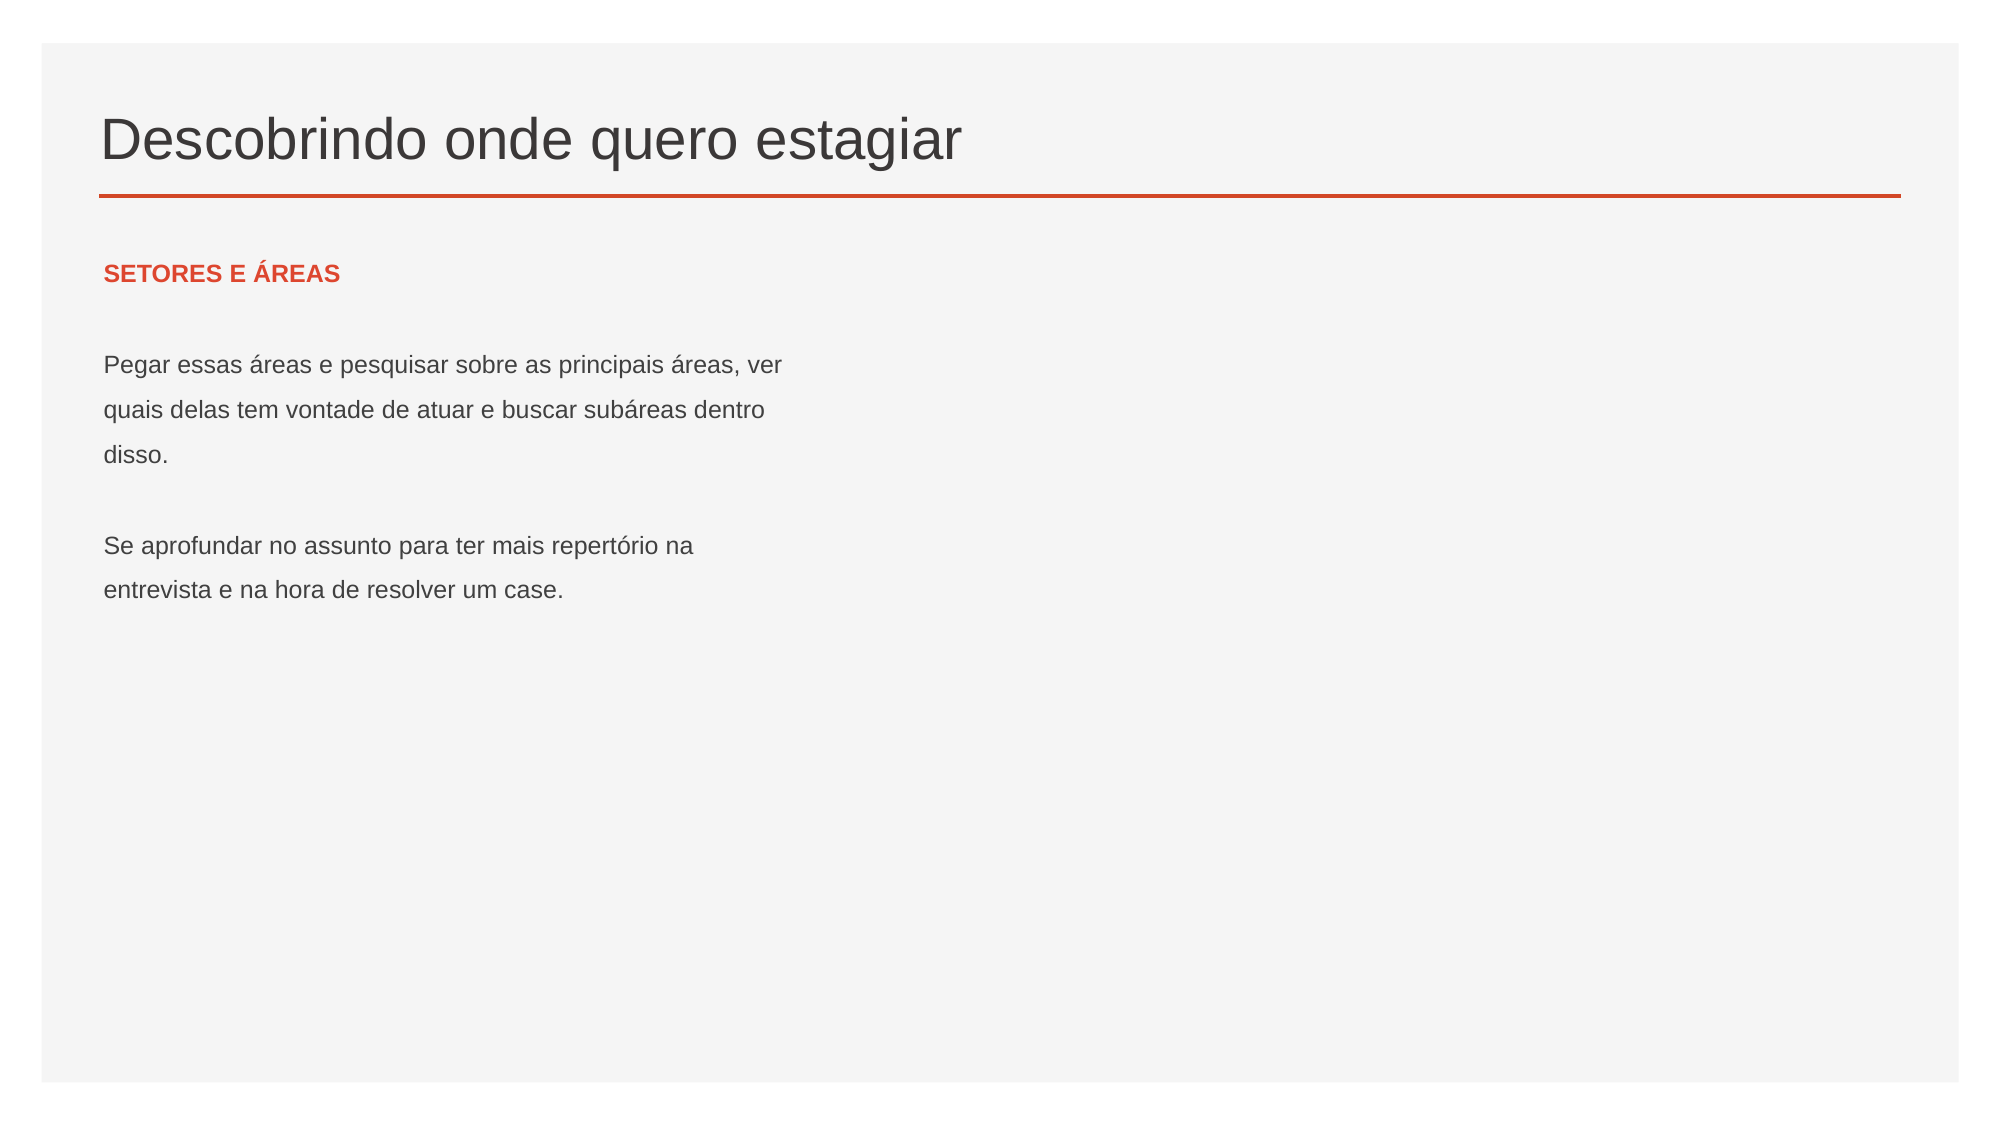

# Descobrindo onde quero estagiar
SETORES E ÁREAS
Pegar essas áreas e pesquisar sobre as principais áreas, ver quais delas tem vontade de atuar e buscar subáreas dentro disso.
Se aprofundar no assunto para ter mais repertório na entrevista e na hora de resolver um case.